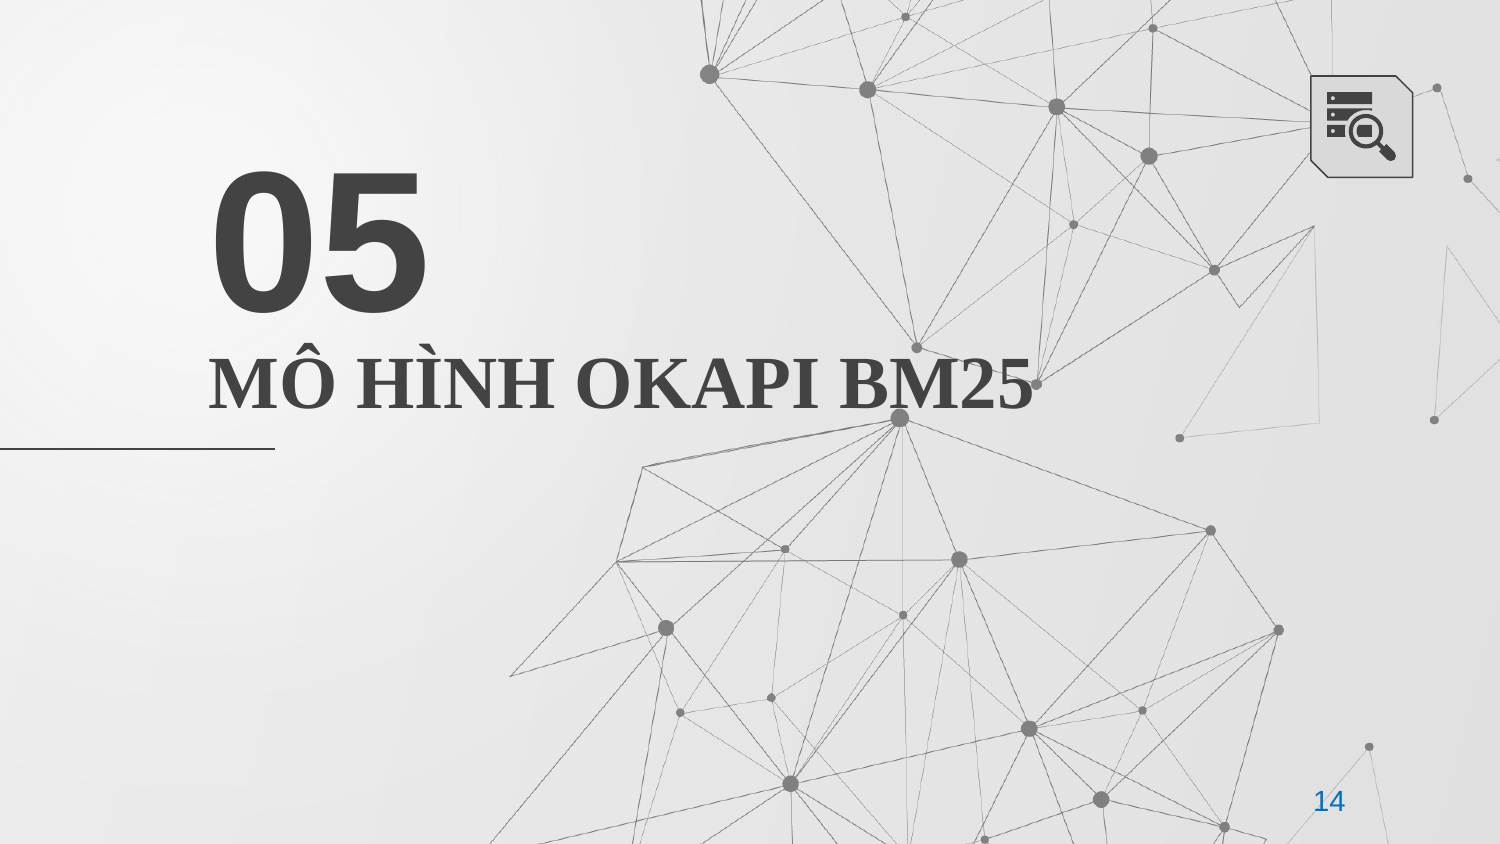

05
# MÔ HÌNH OKAPI BM25
14